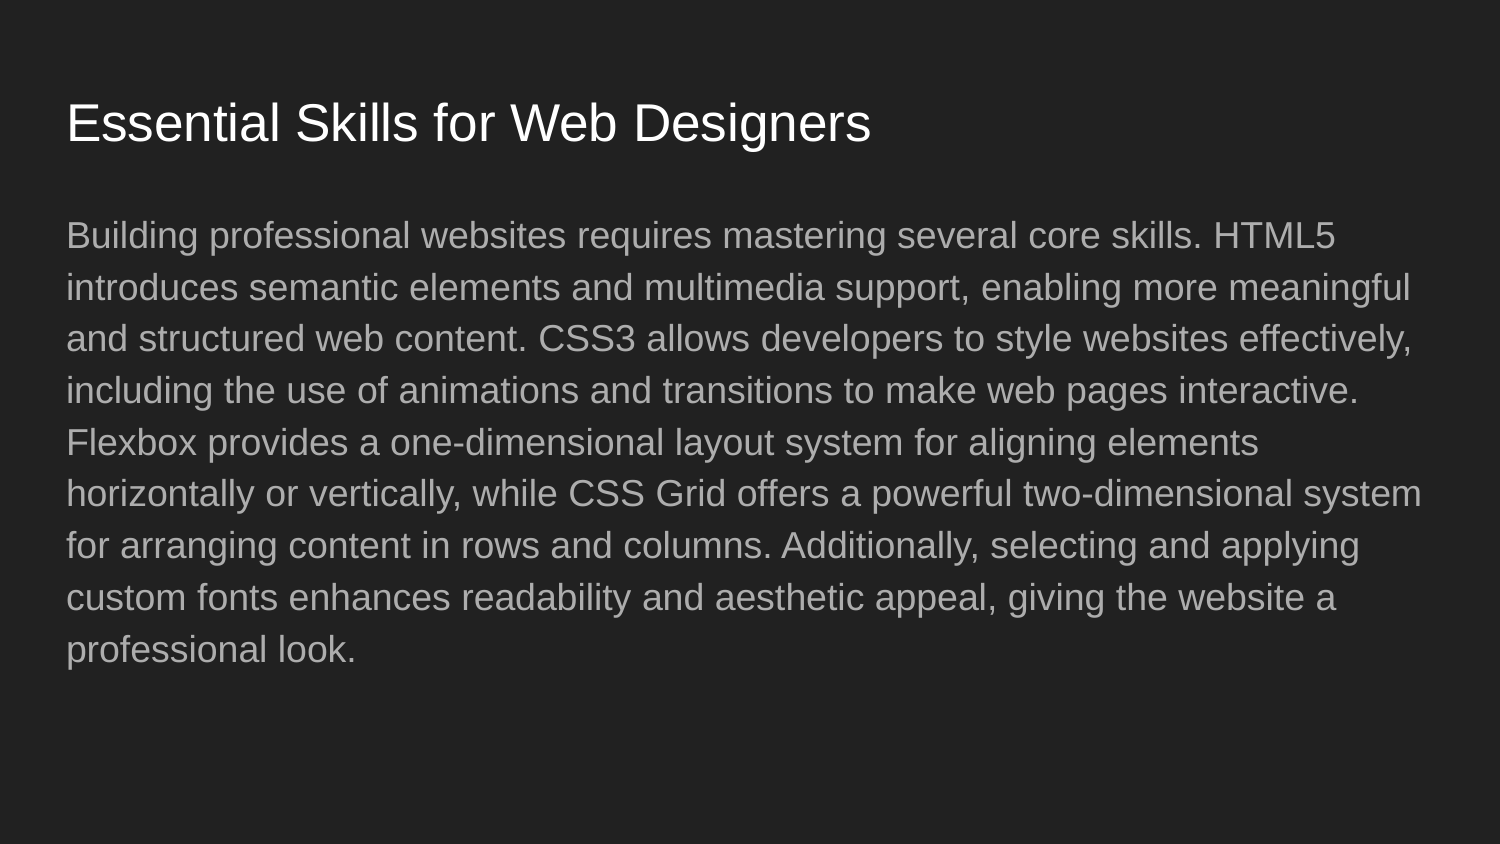

# Essential Skills for Web Designers
Building professional websites requires mastering several core skills. HTML5 introduces semantic elements and multimedia support, enabling more meaningful and structured web content. CSS3 allows developers to style websites effectively, including the use of animations and transitions to make web pages interactive. Flexbox provides a one-dimensional layout system for aligning elements horizontally or vertically, while CSS Grid offers a powerful two-dimensional system for arranging content in rows and columns. Additionally, selecting and applying custom fonts enhances readability and aesthetic appeal, giving the website a professional look.